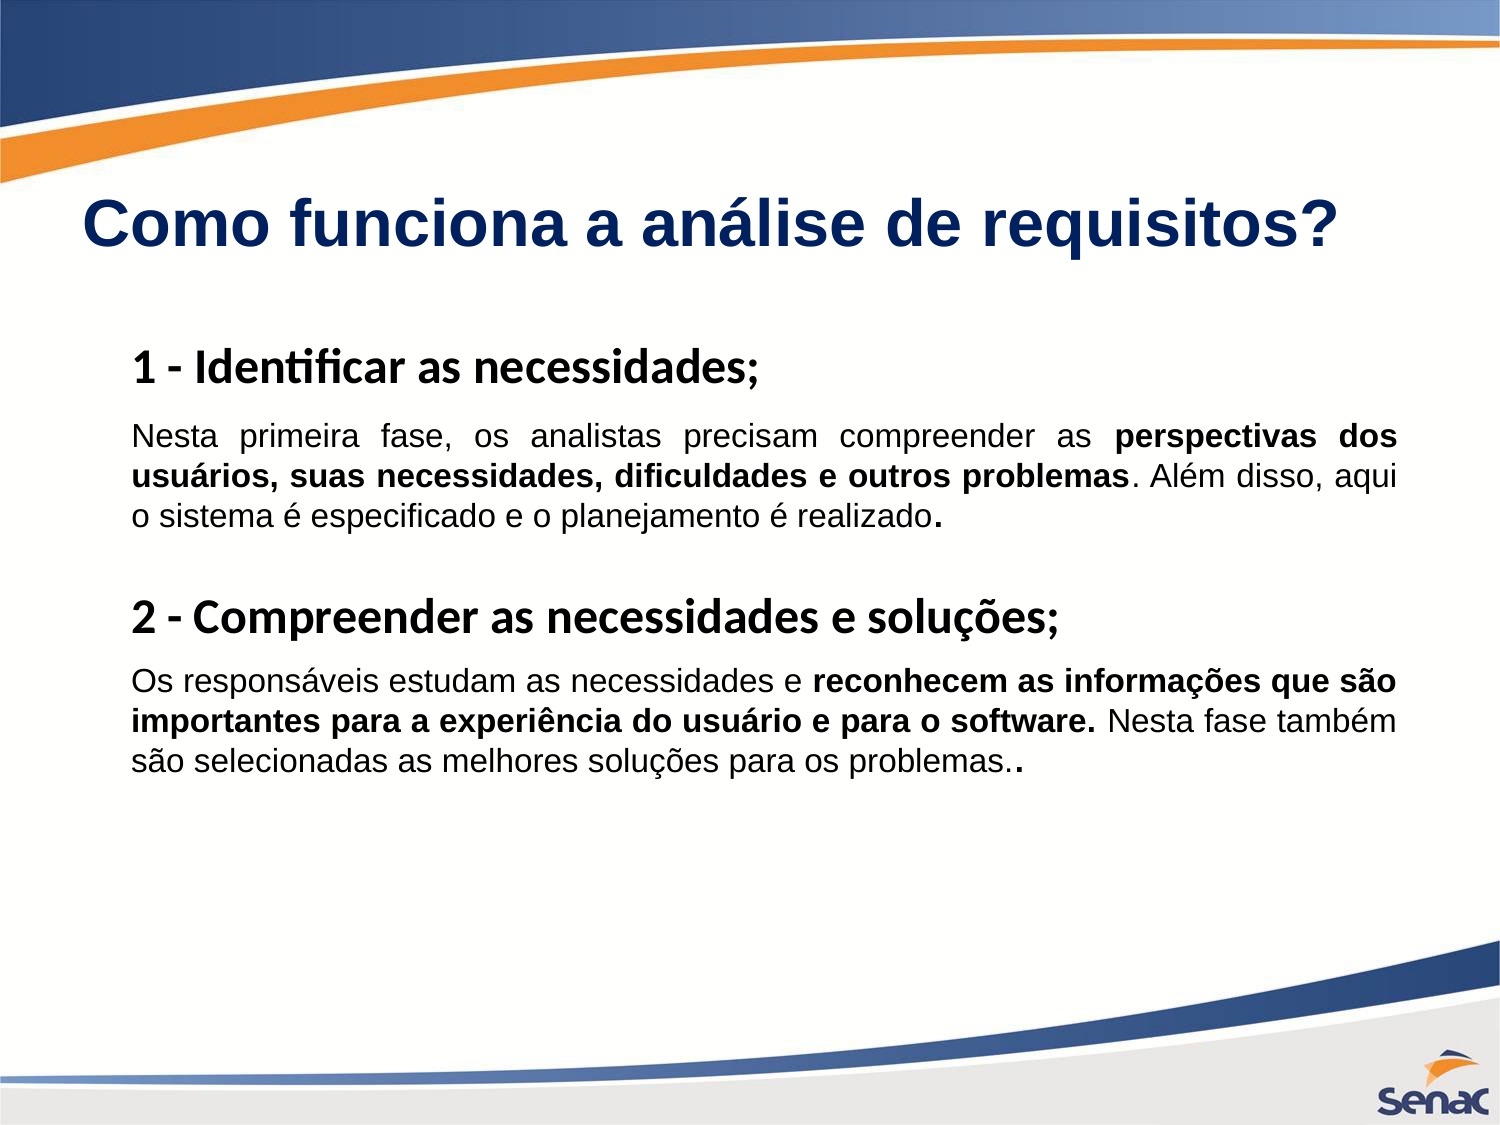

Como funciona a análise de requisitos?
1 - Identificar as necessidades;
Nesta primeira fase, os analistas precisam compreender as perspectivas dos usuários, suas necessidades, dificuldades e outros problemas. Além disso, aqui o sistema é especificado e o planejamento é realizado.
2 - Compreender as necessidades e soluções;
Os responsáveis estudam as necessidades e reconhecem as informações que são importantes para a experiência do usuário e para o software. Nesta fase também são selecionadas as melhores soluções para os problemas..